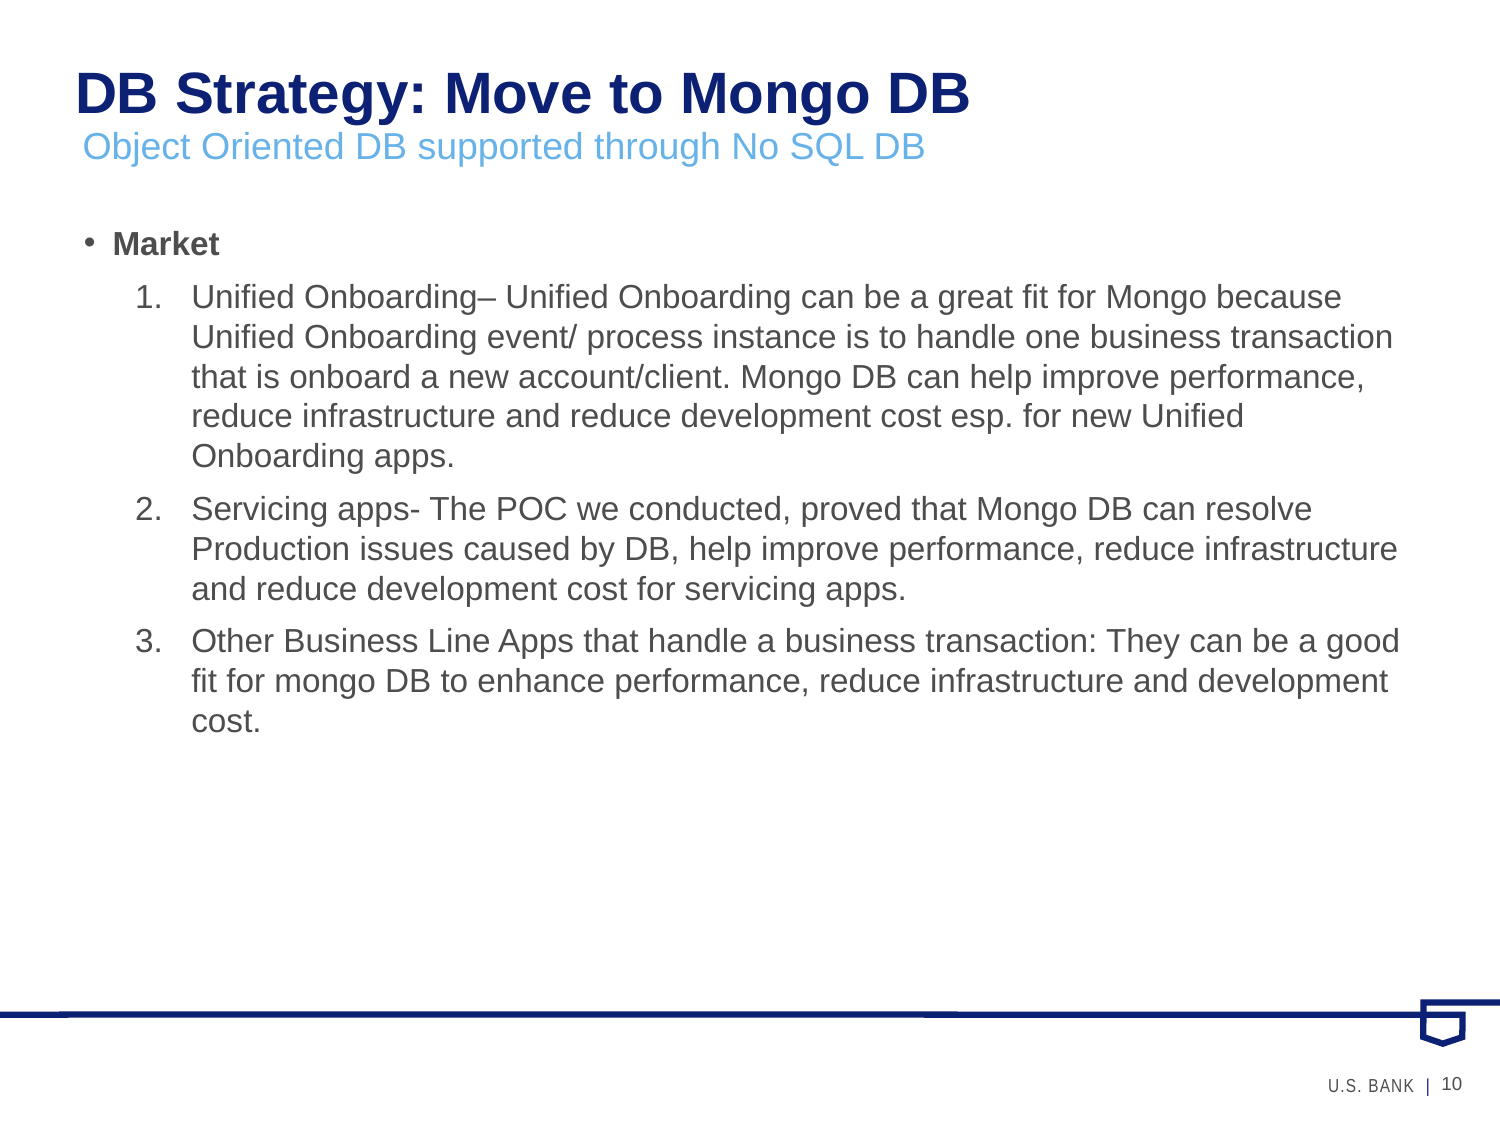

# DB Strategy: Move to Mongo DB
Object Oriented DB supported through No SQL DB

Market
Unified Onboarding– Unified Onboarding can be a great fit for Mongo because Unified Onboarding event/ process instance is to handle one business transaction that is onboard a new account/client. Mongo DB can help improve performance, reduce infrastructure and reduce development cost esp. for new Unified Onboarding apps.
Servicing apps- The POC we conducted, proved that Mongo DB can resolve Production issues caused by DB, help improve performance, reduce infrastructure and reduce development cost for servicing apps.
Other Business Line Apps that handle a business transaction: They can be a good fit for mongo DB to enhance performance, reduce infrastructure and development cost.